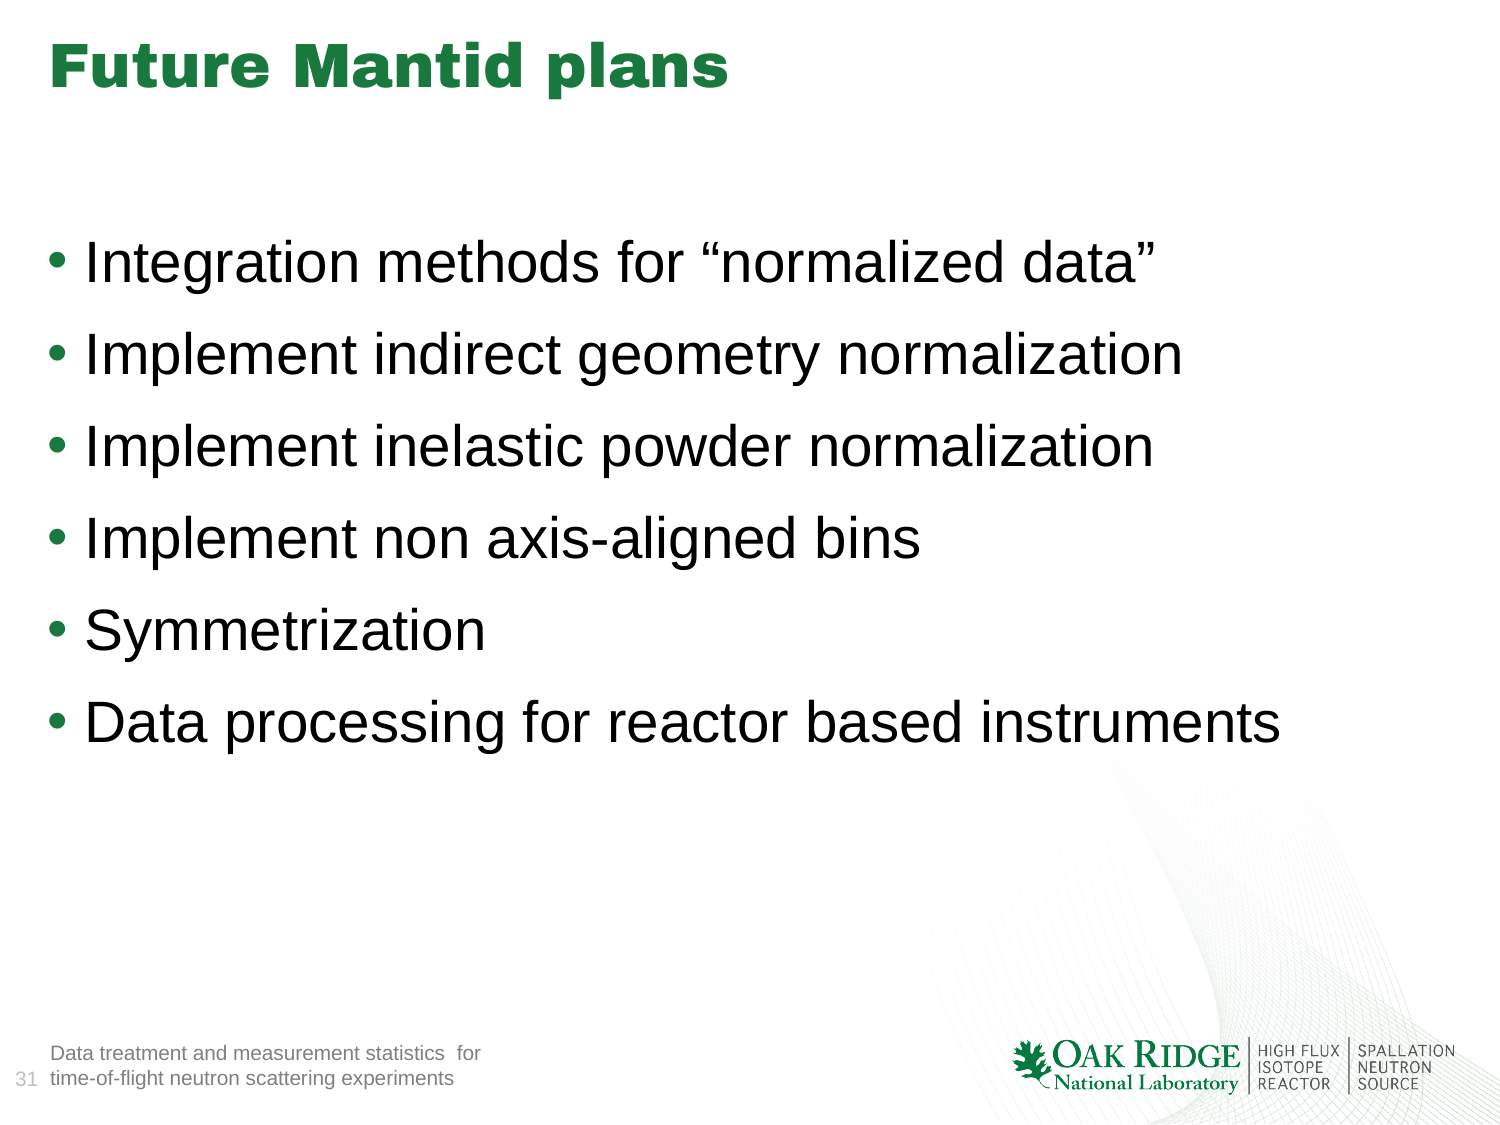

# Future Mantid plans
Integration methods for “normalized data”
Implement indirect geometry normalization
Implement inelastic powder normalization
Implement non axis-aligned bins
Symmetrization
Data processing for reactor based instruments